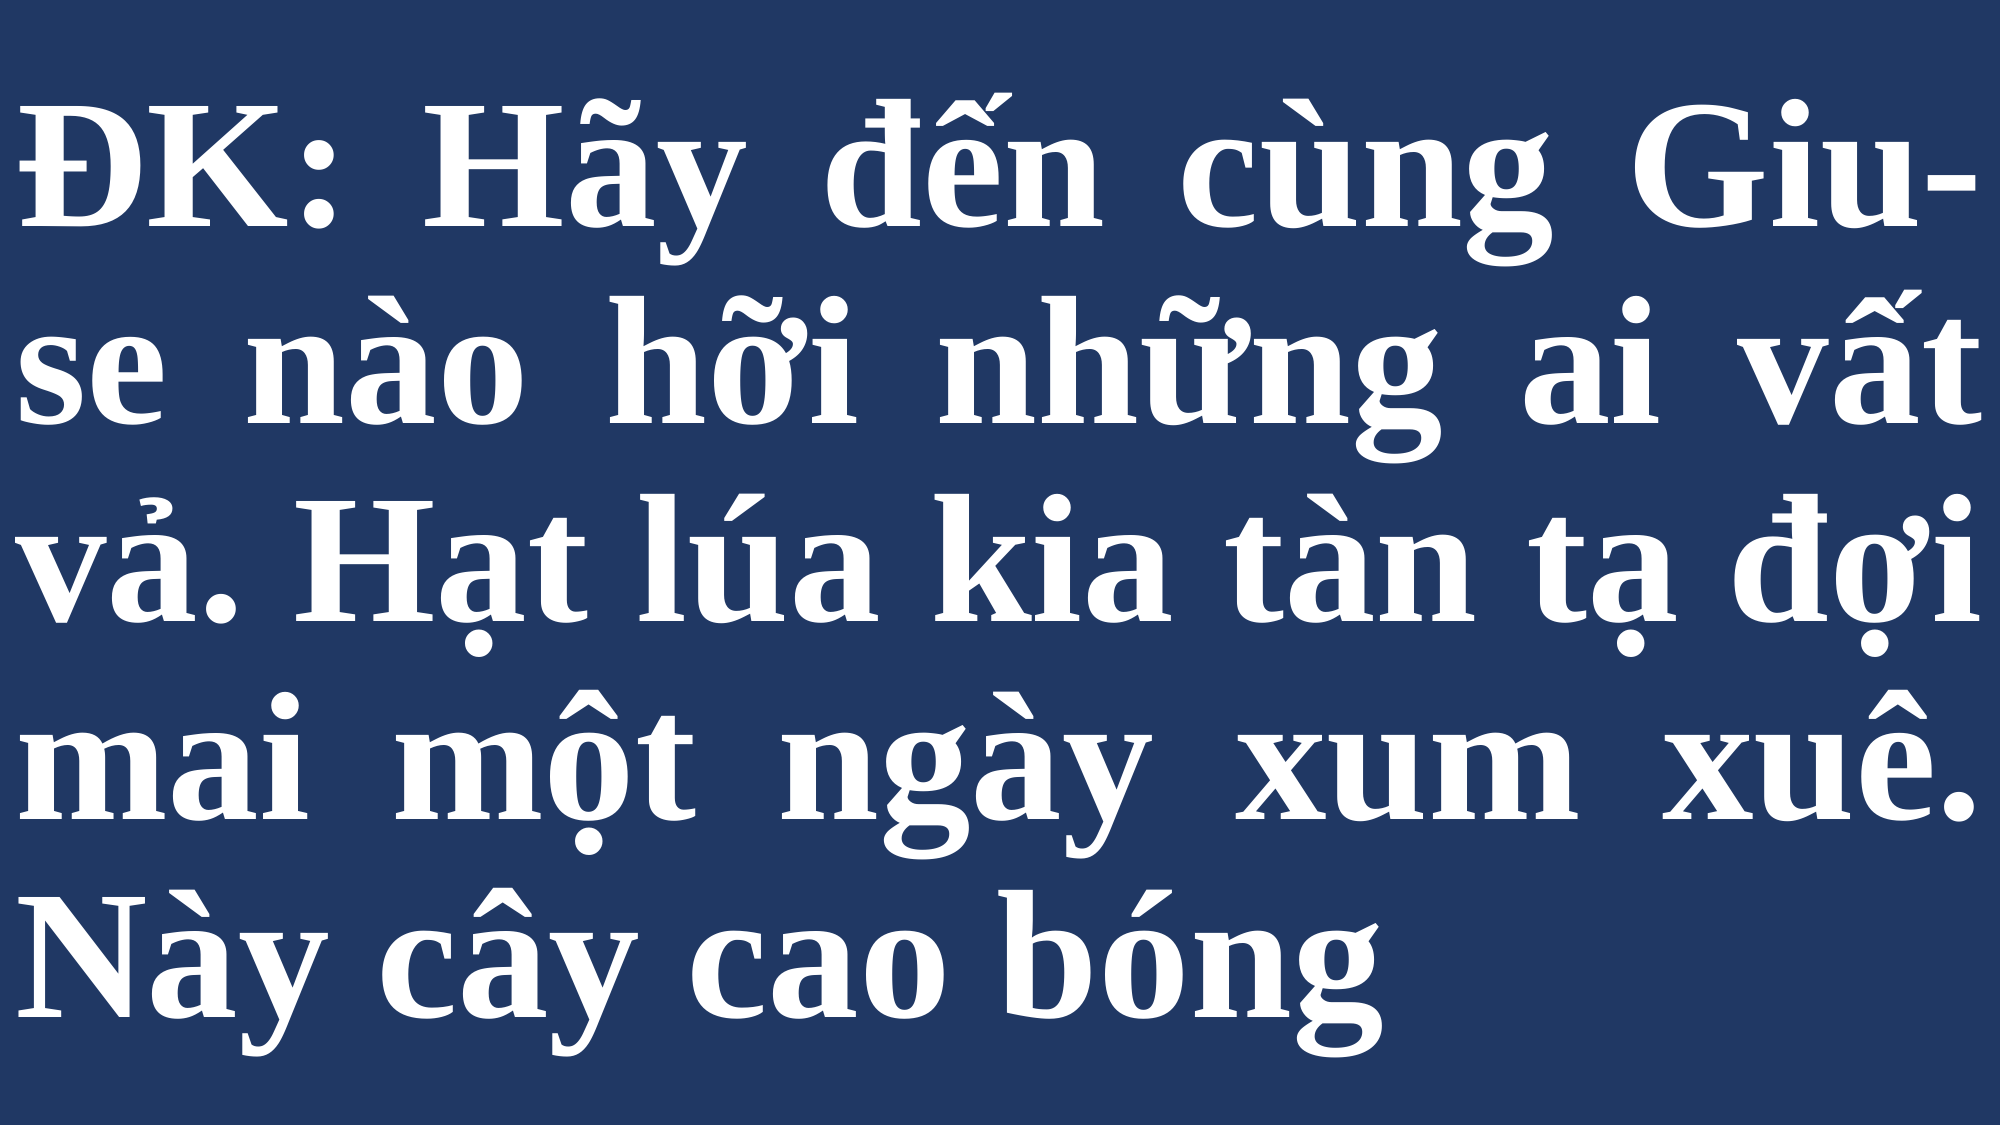

# ĐK: Hãy đến cùng Giu-se nào hỡi những ai vất vả. Hạt lúa kia tàn tạ đợi mai một ngày xum xuê. Này cây cao bóng